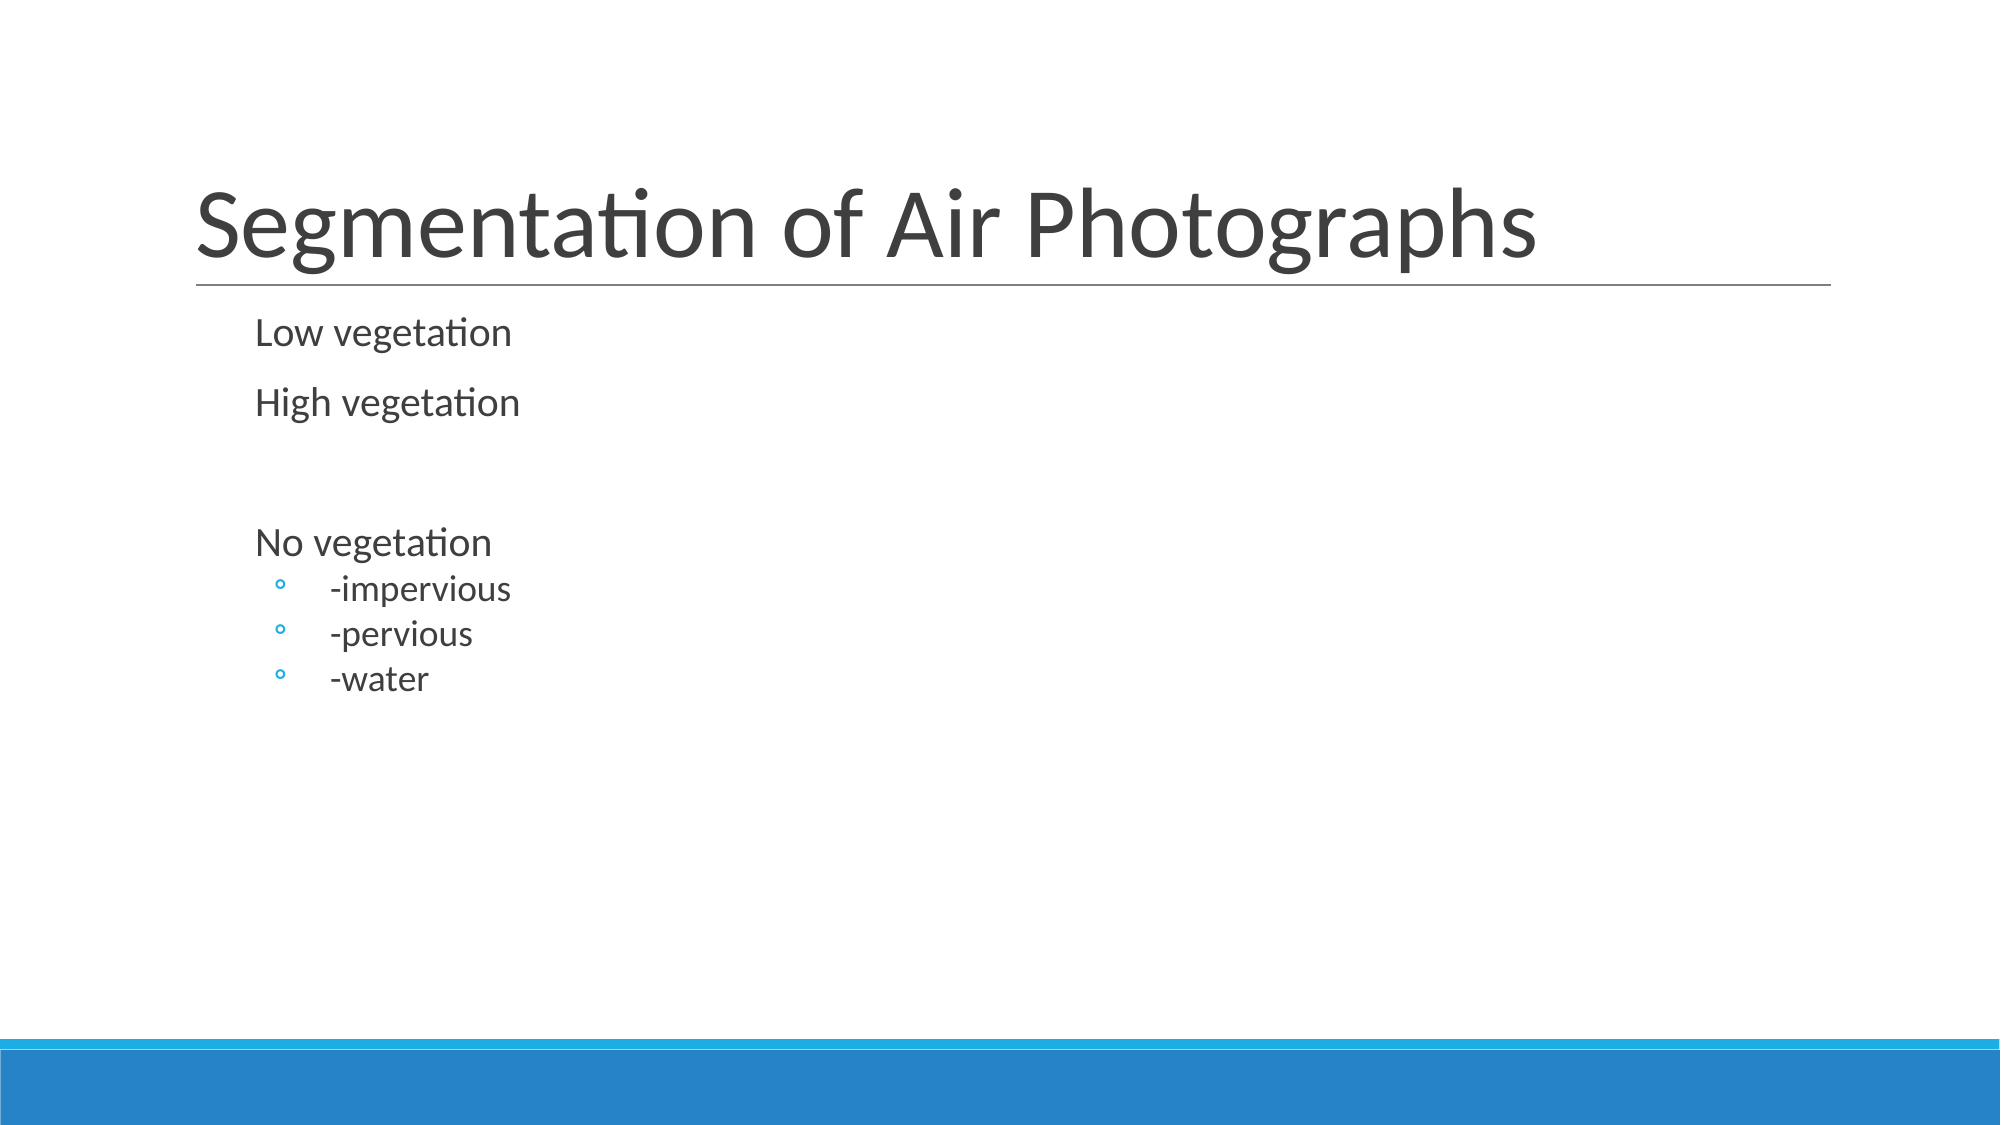

# Segmentation of Air Photographs
Low vegetation
High vegetation

No vegetation
-impervious
-pervious
-water